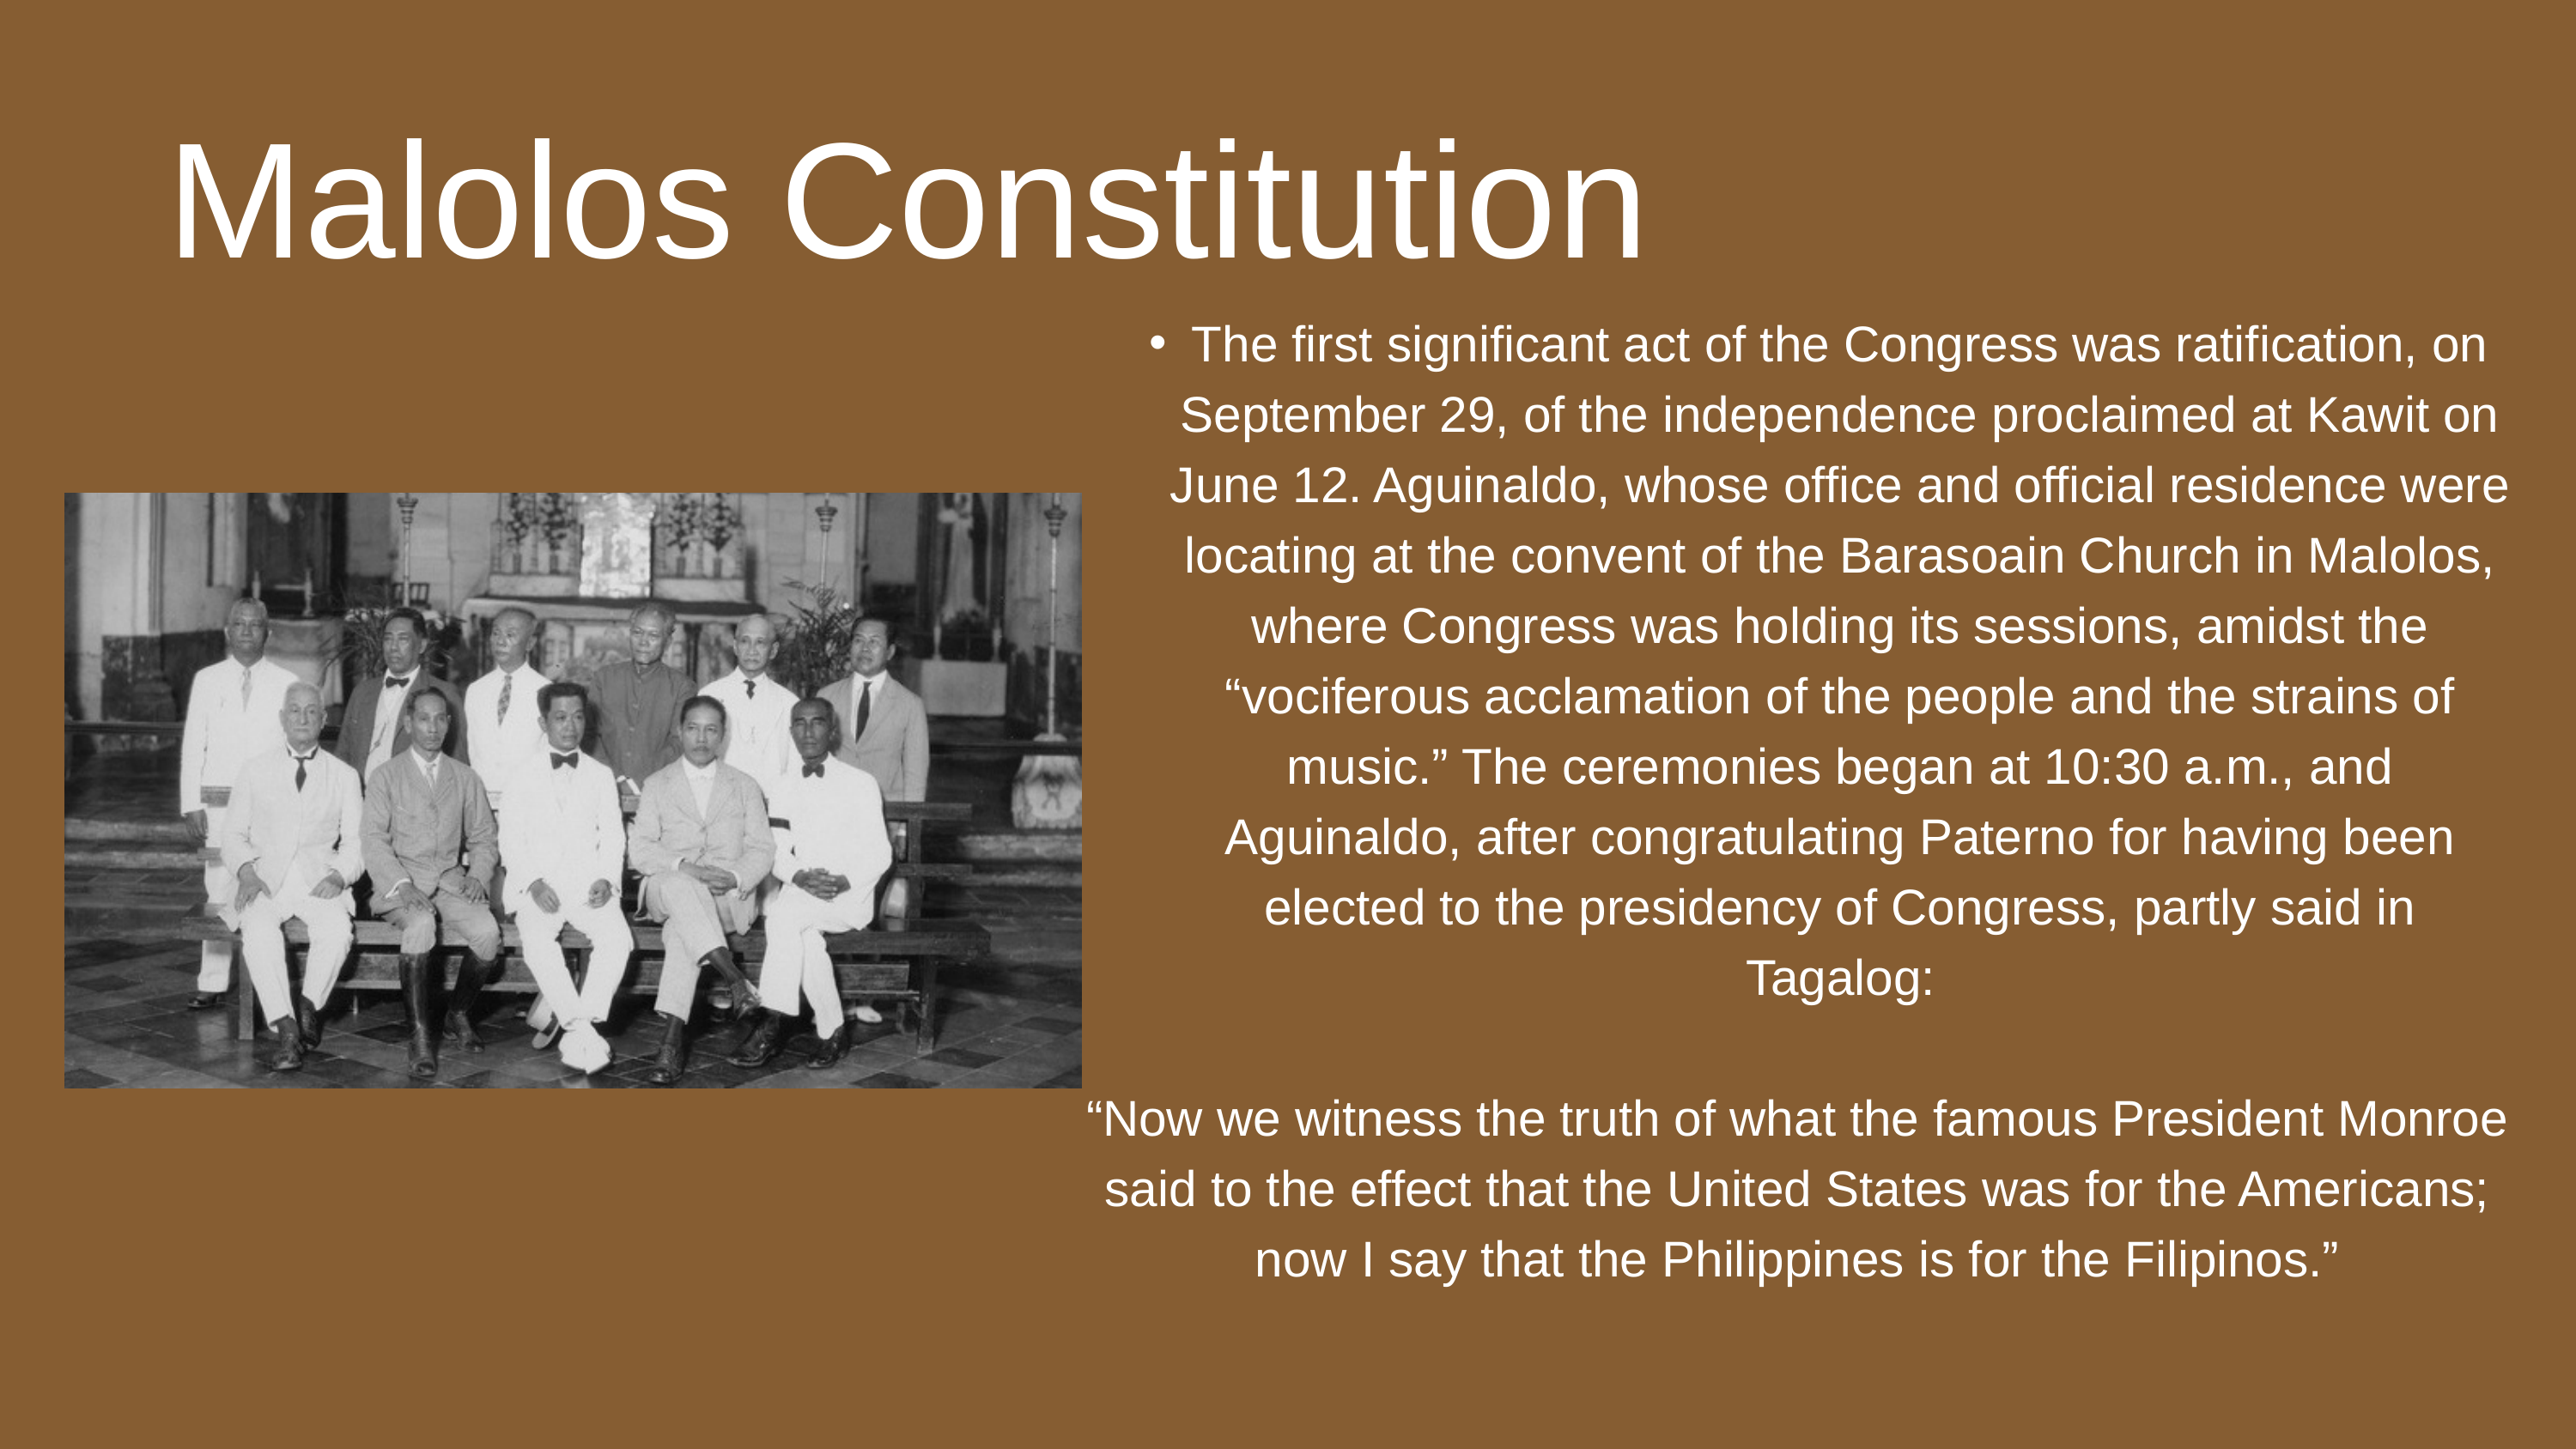

Malolos Constitution
The first significant act of the Congress was ratification, on September 29, of the independence proclaimed at Kawit on June 12. Aguinaldo, whose office and official residence were locating at the convent of the Barasoain Church in Malolos, where Congress was holding its sessions, amidst the “vociferous acclamation of the people and the strains of music.” The ceremonies began at 10:30 a.m., and Aguinaldo, after congratulating Paterno for having been elected to the presidency of Congress, partly said in Tagalog:

“Now we witness the truth of what the famous President Monroe said to the effect that the United States was for the Americans; now I say that the Philippines is for the Filipinos.”